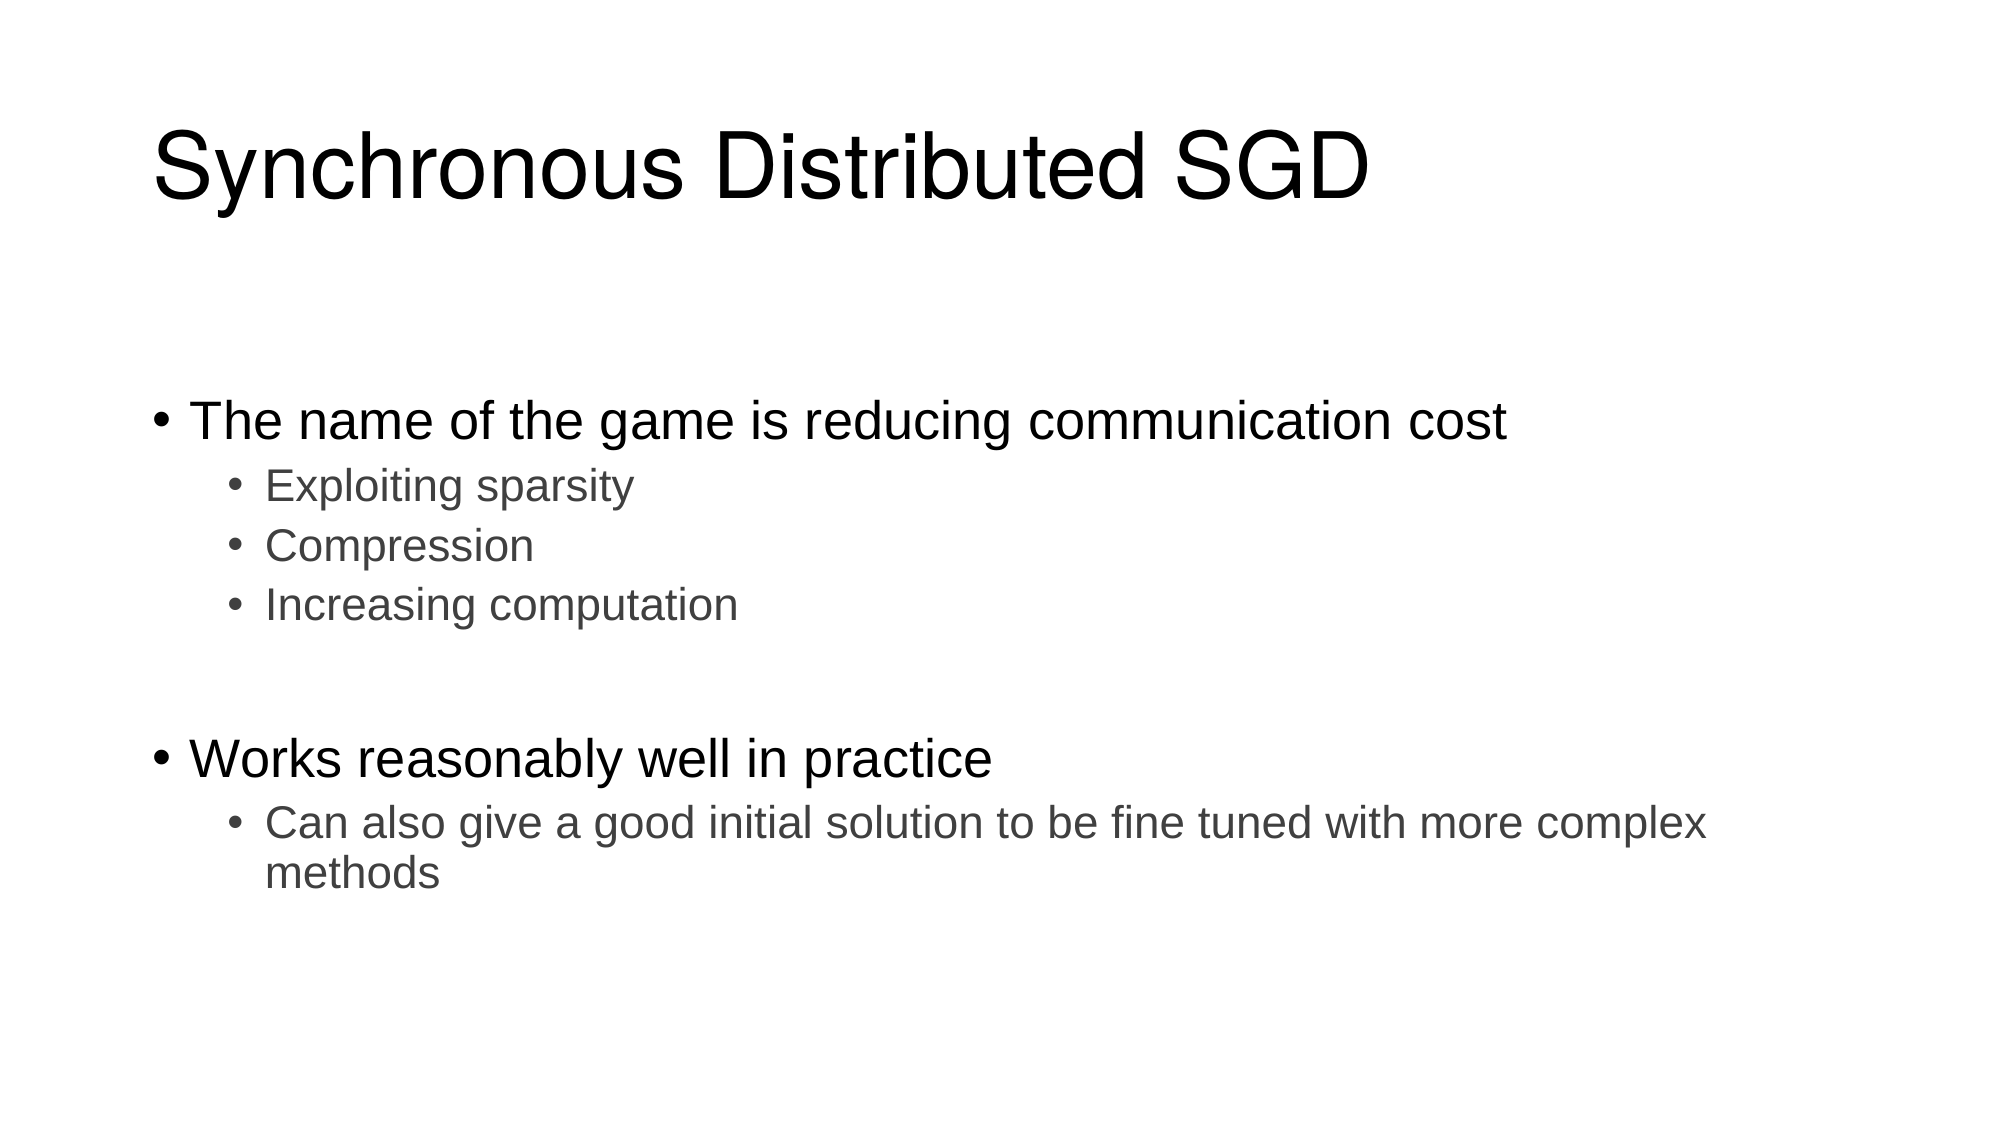

# Synchronous Distributed SGD

The name of the game is reducing communication cost
Exploiting sparsity
Compression
Increasing computation

Works reasonably well in practice
Can also give a good initial solution to be fine tuned with more complex methods